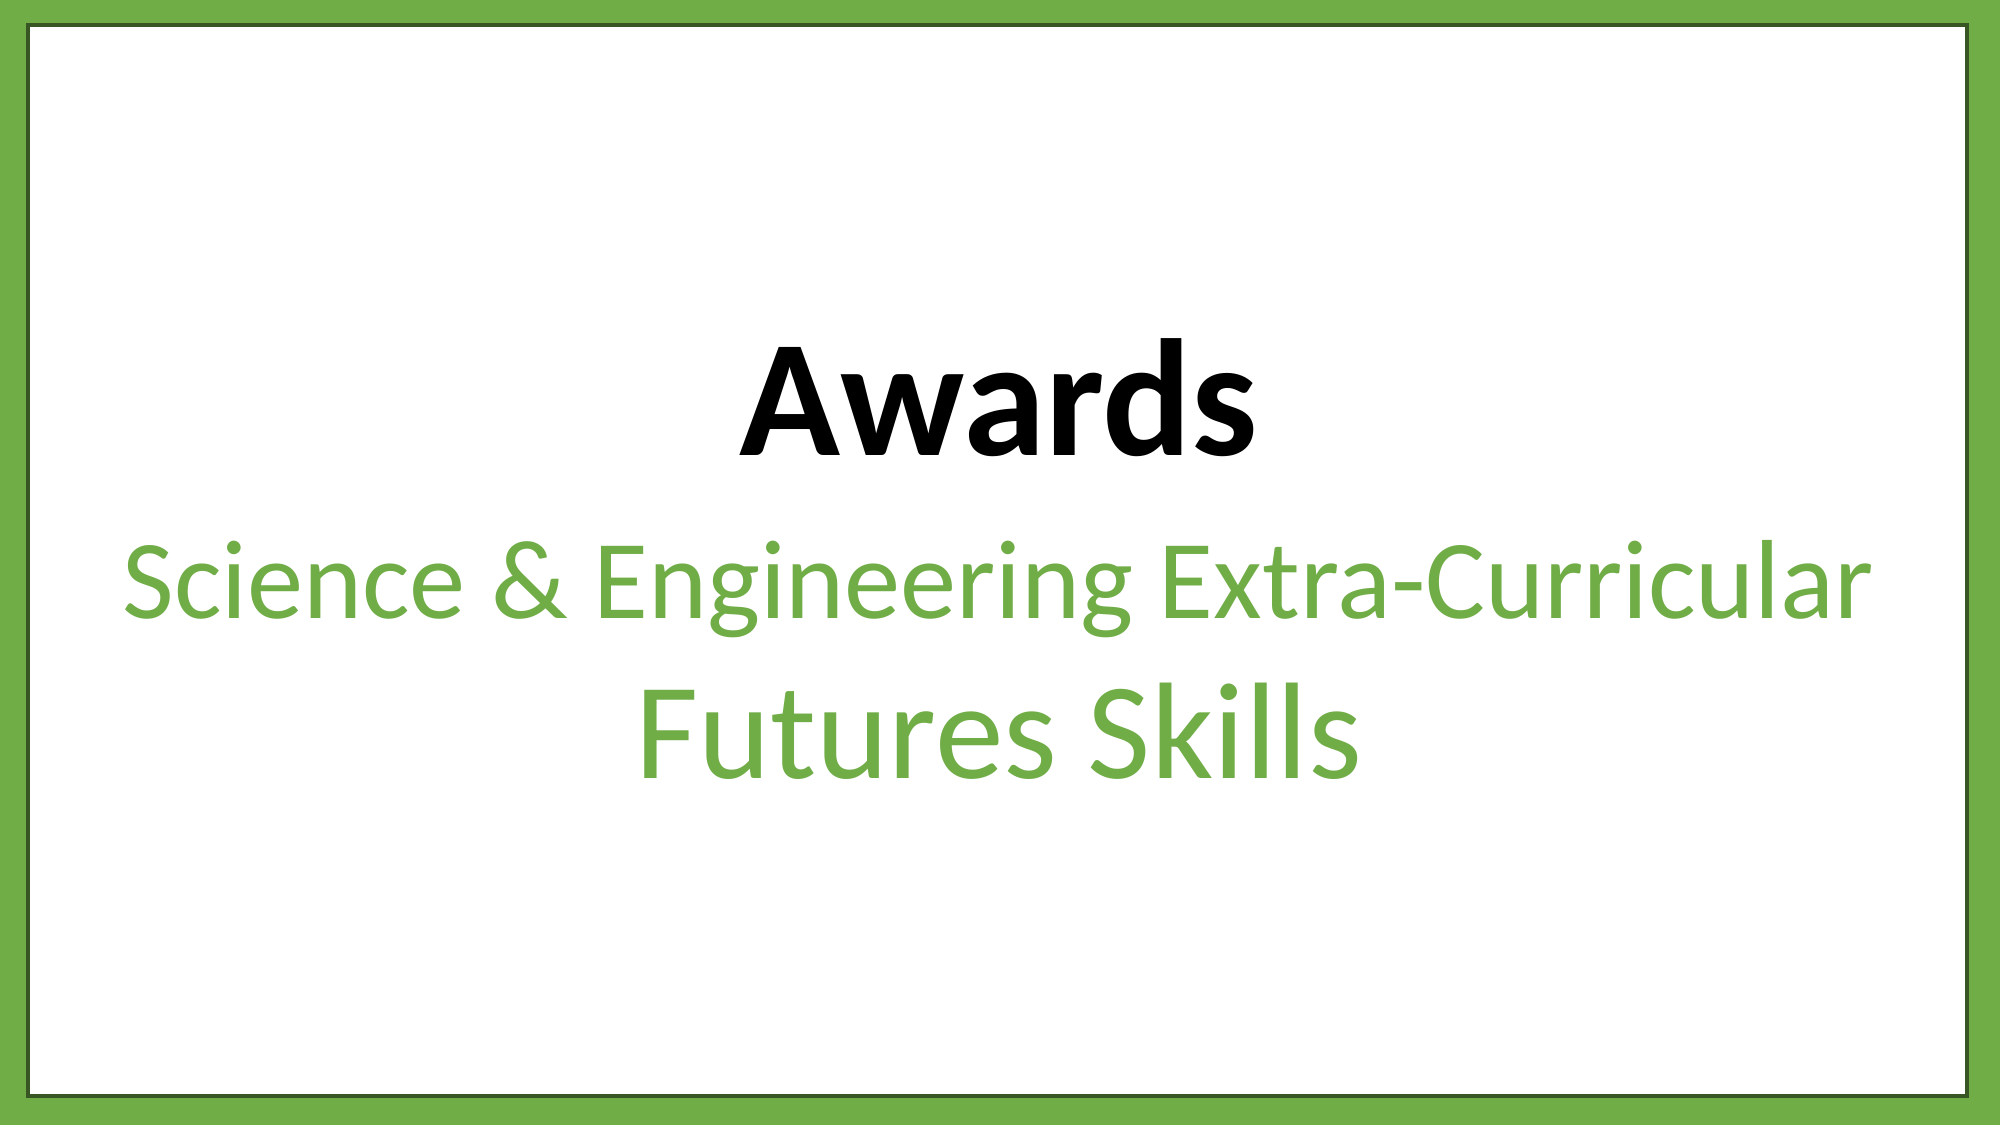

Awards
Science & Engineering Extra-Curricular
Futures Skills